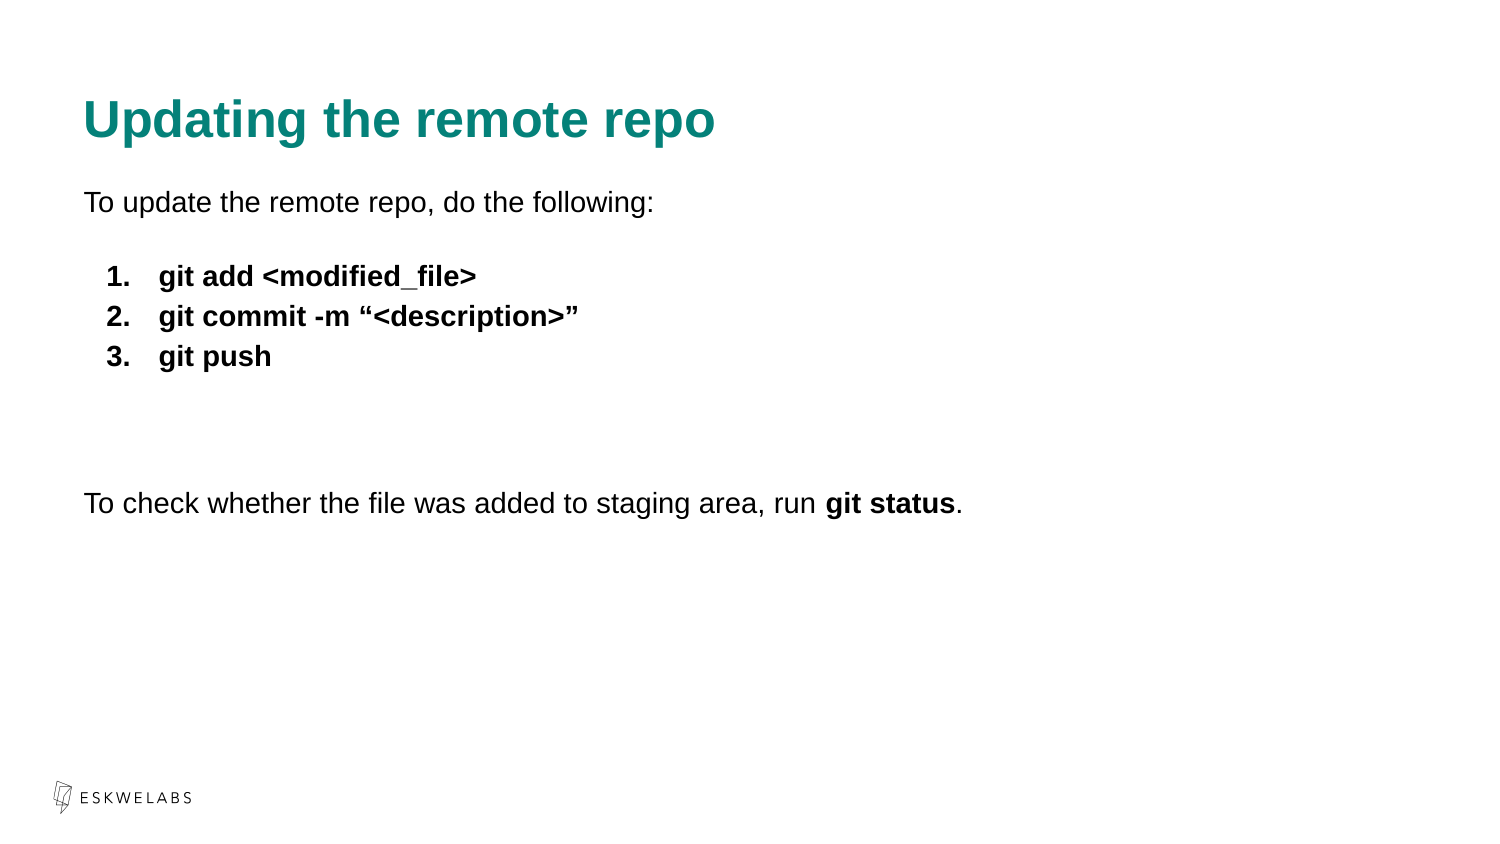

Updating the remote repo
To update the remote repo, do the following:
git add <modified_file>
git commit -m “<description>”
git push

To check whether the file was added to staging area, run git status.